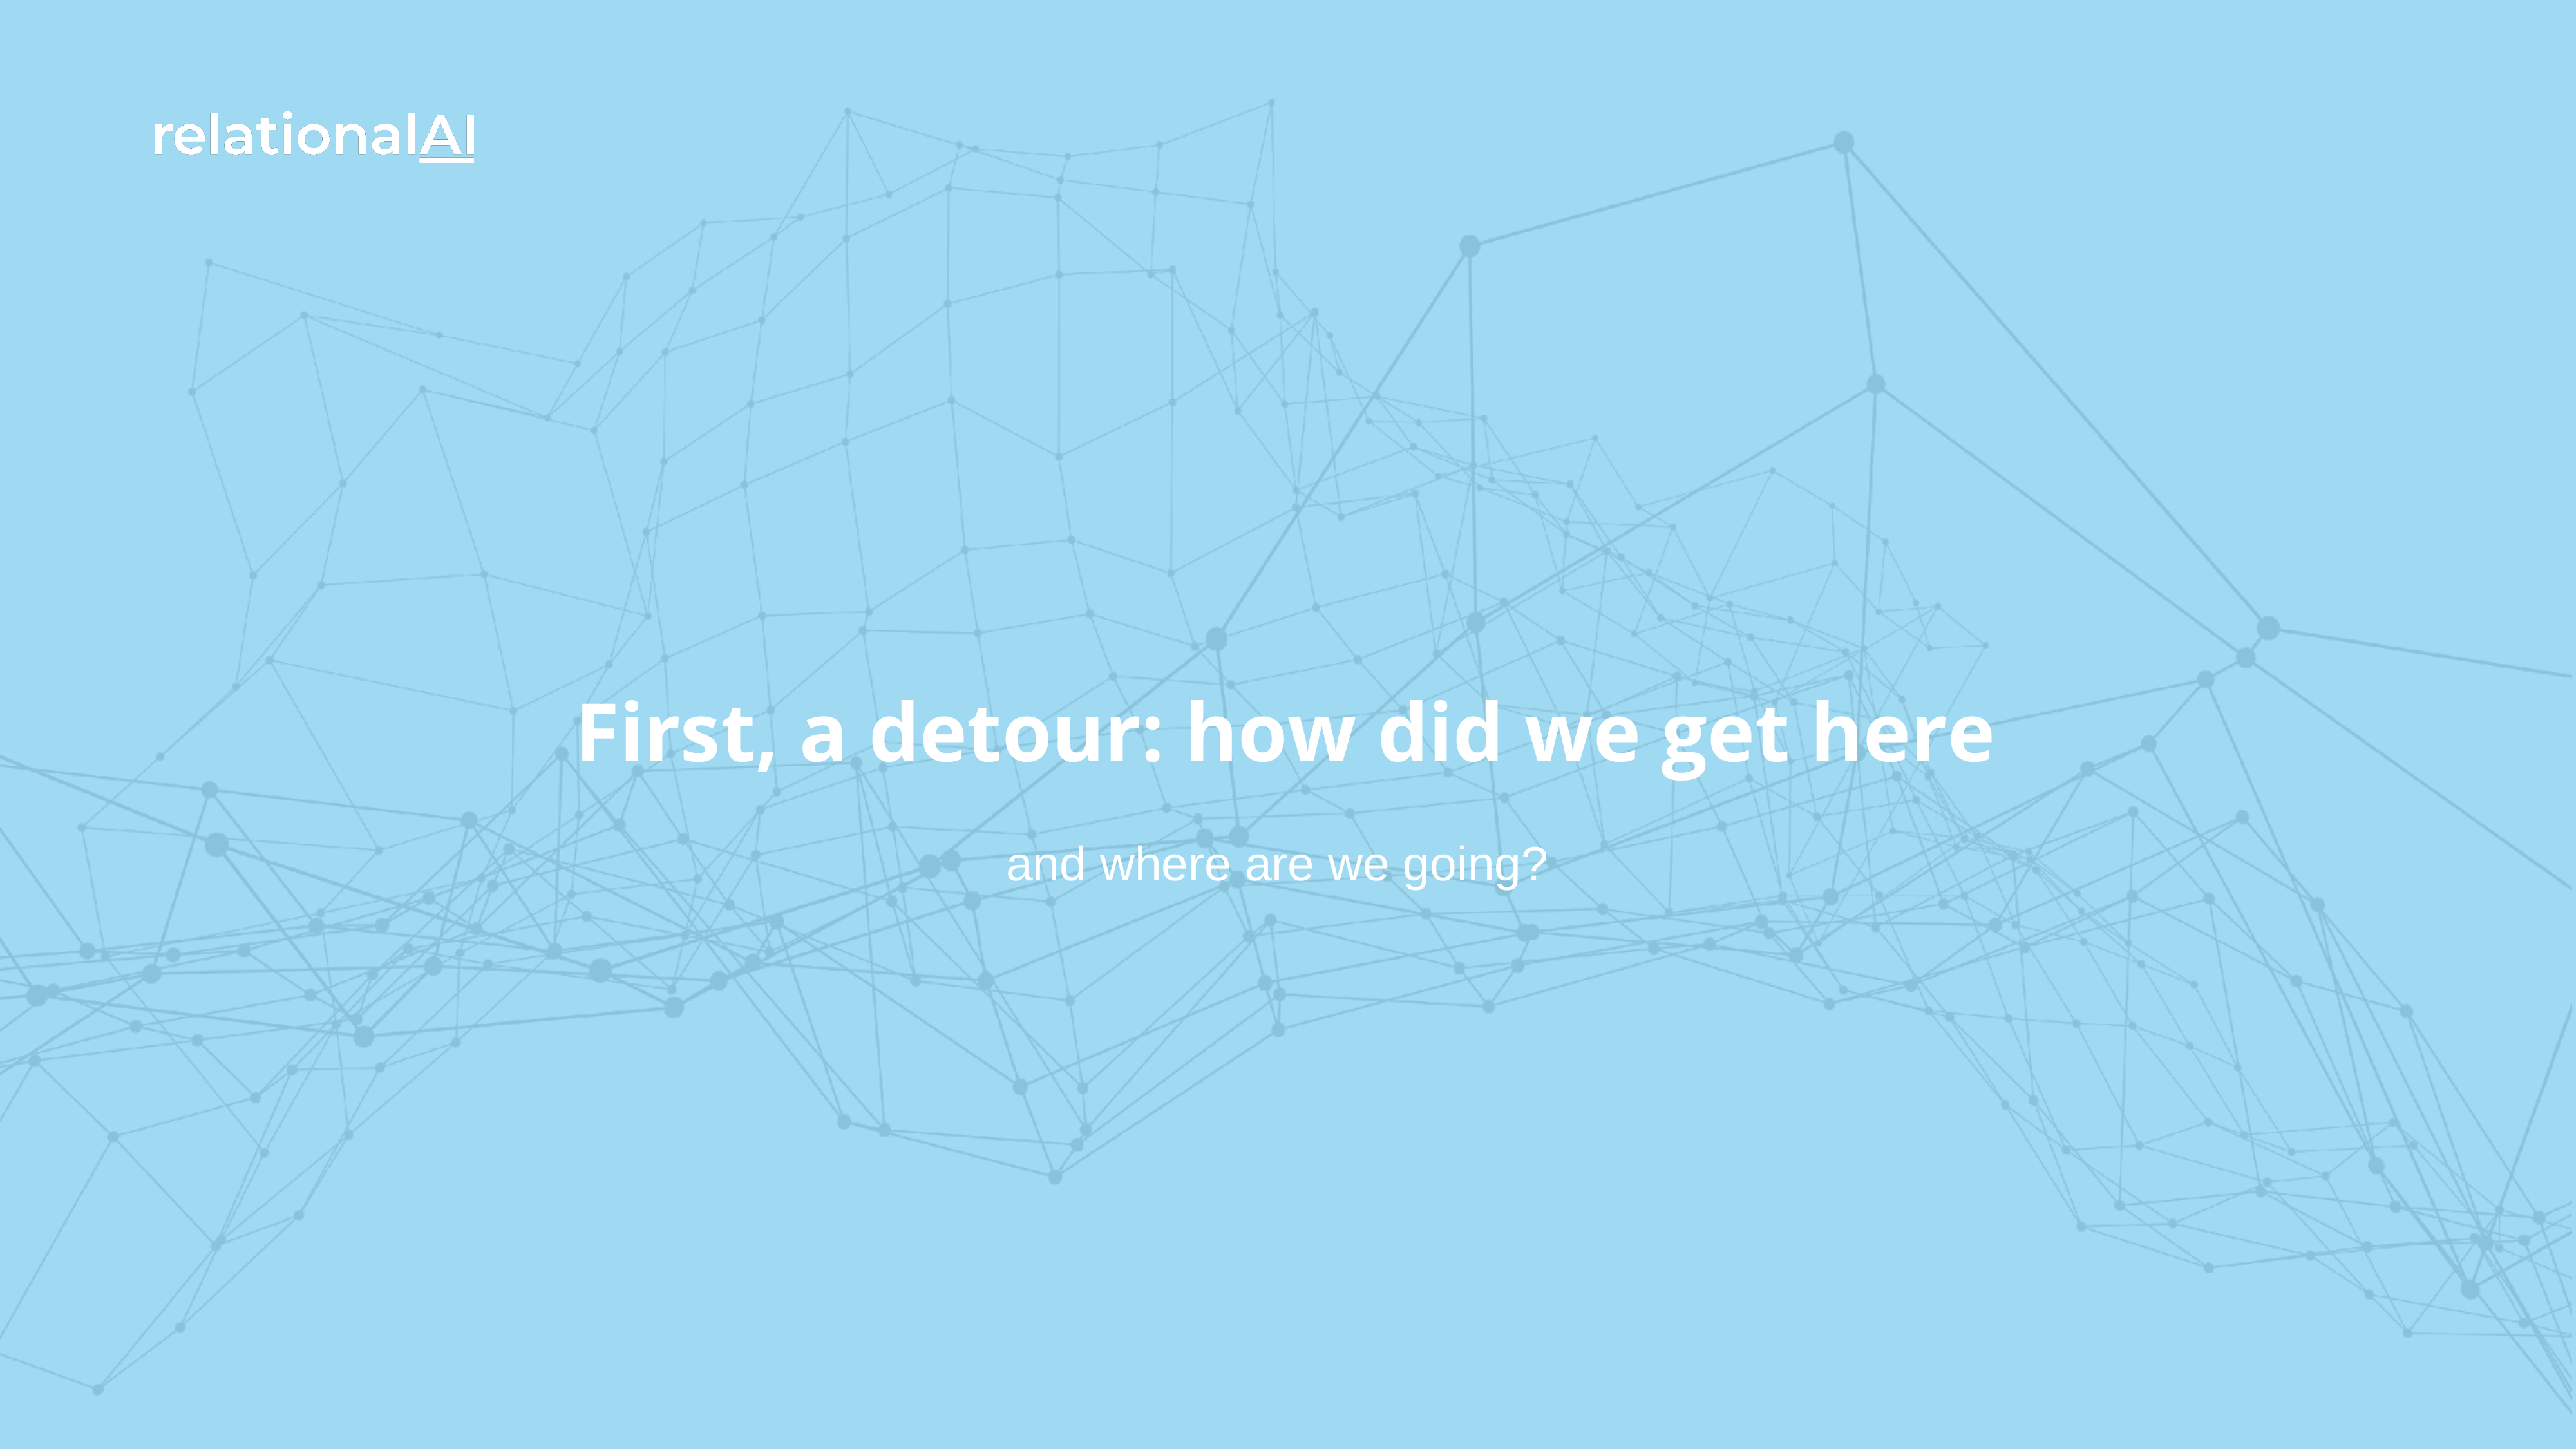

# First, a detour: how did we get here
and where are we going?